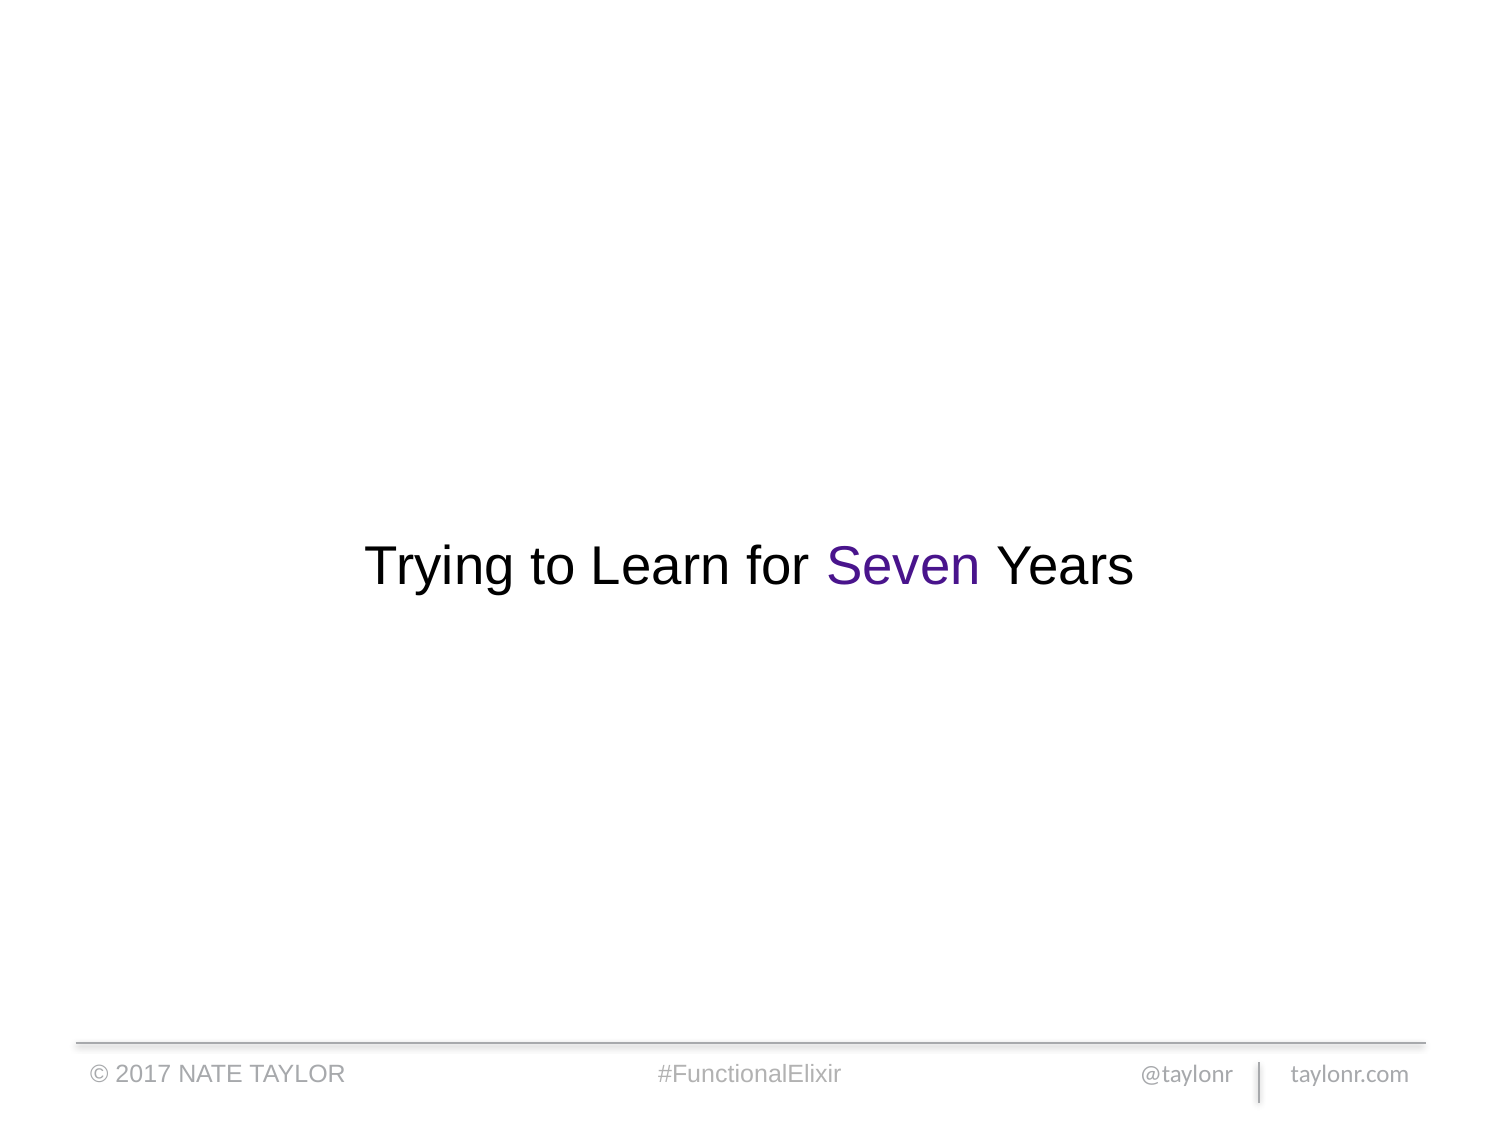

# Trying to Learn for Seven Years
© 2017 NATE TAYLOR
#FunctionalElixir
@taylonr          taylonr.com